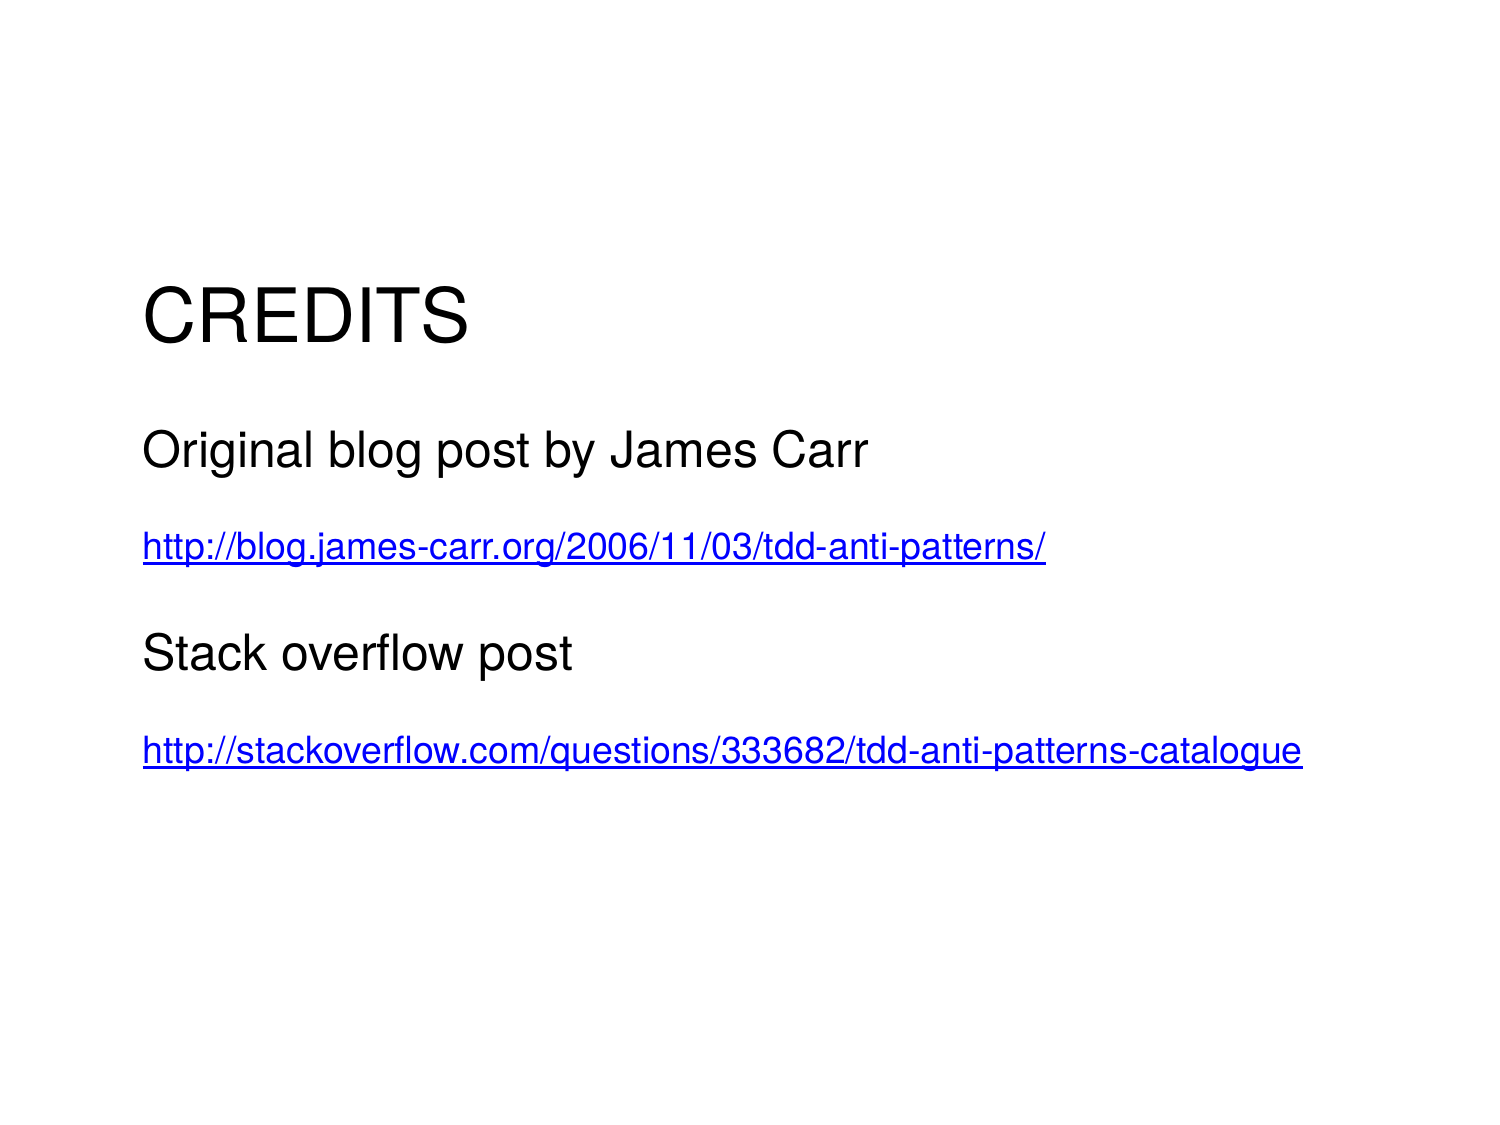

CREDITS

Original blog post by James Carr

http://blog.james-carr.org/2006/11/03/tdd-anti-patterns/

Stack overflow post

http://stackoverflow.com/questions/333682/tdd-anti-patterns-catalogue